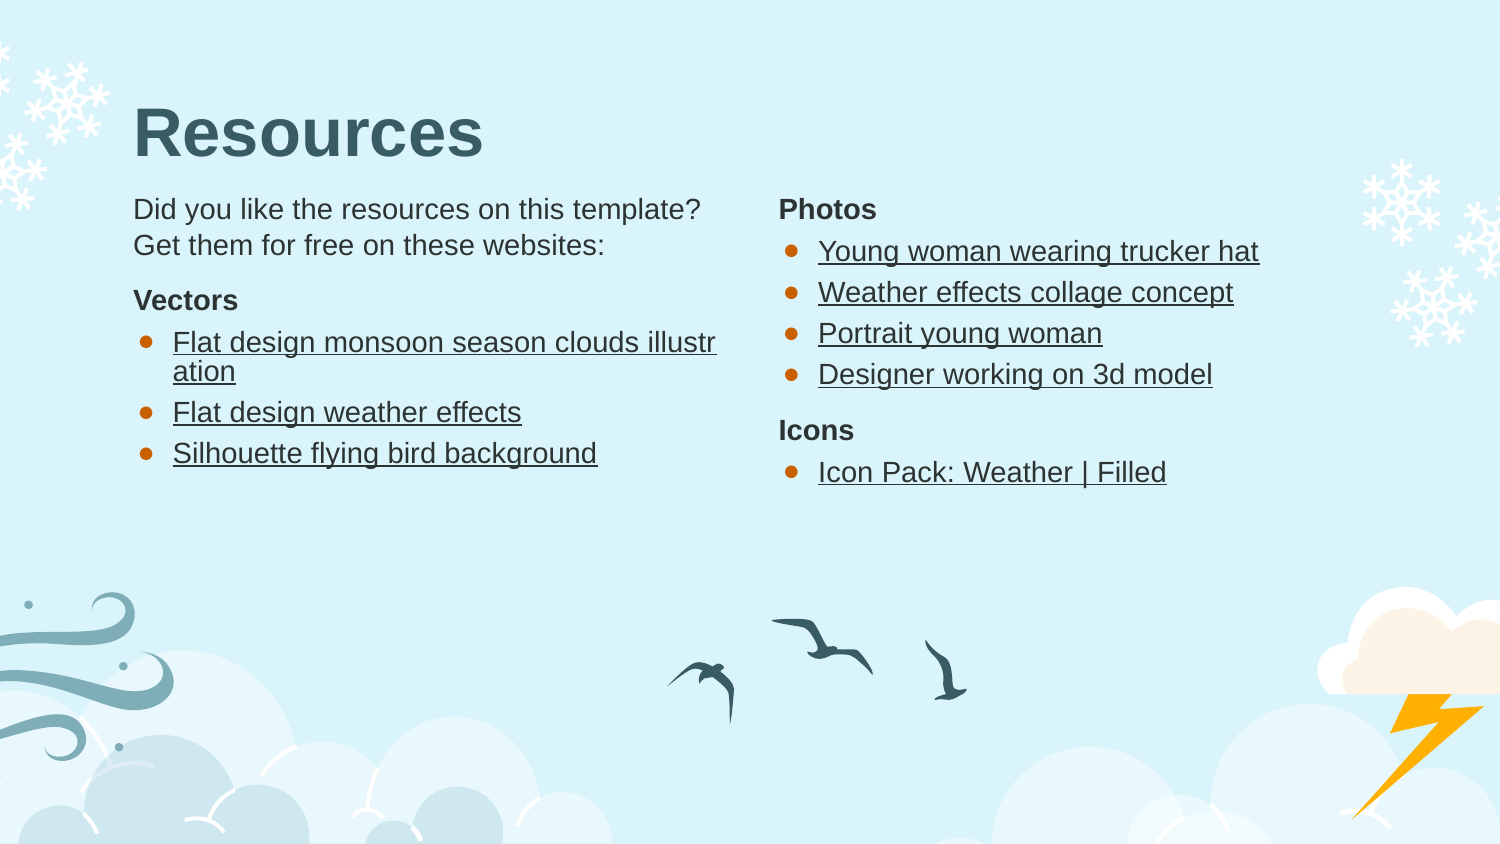

# Resources
Did you like the resources on this template? Get them for free on these websites:
Vectors
Flat design monsoon season clouds illustration
Flat design weather effects
Silhouette flying bird background
Photos
Young woman wearing trucker hat
Weather effects collage concept
Portrait young woman
Designer working on 3d model
Icons
Icon Pack: Weather | Filled